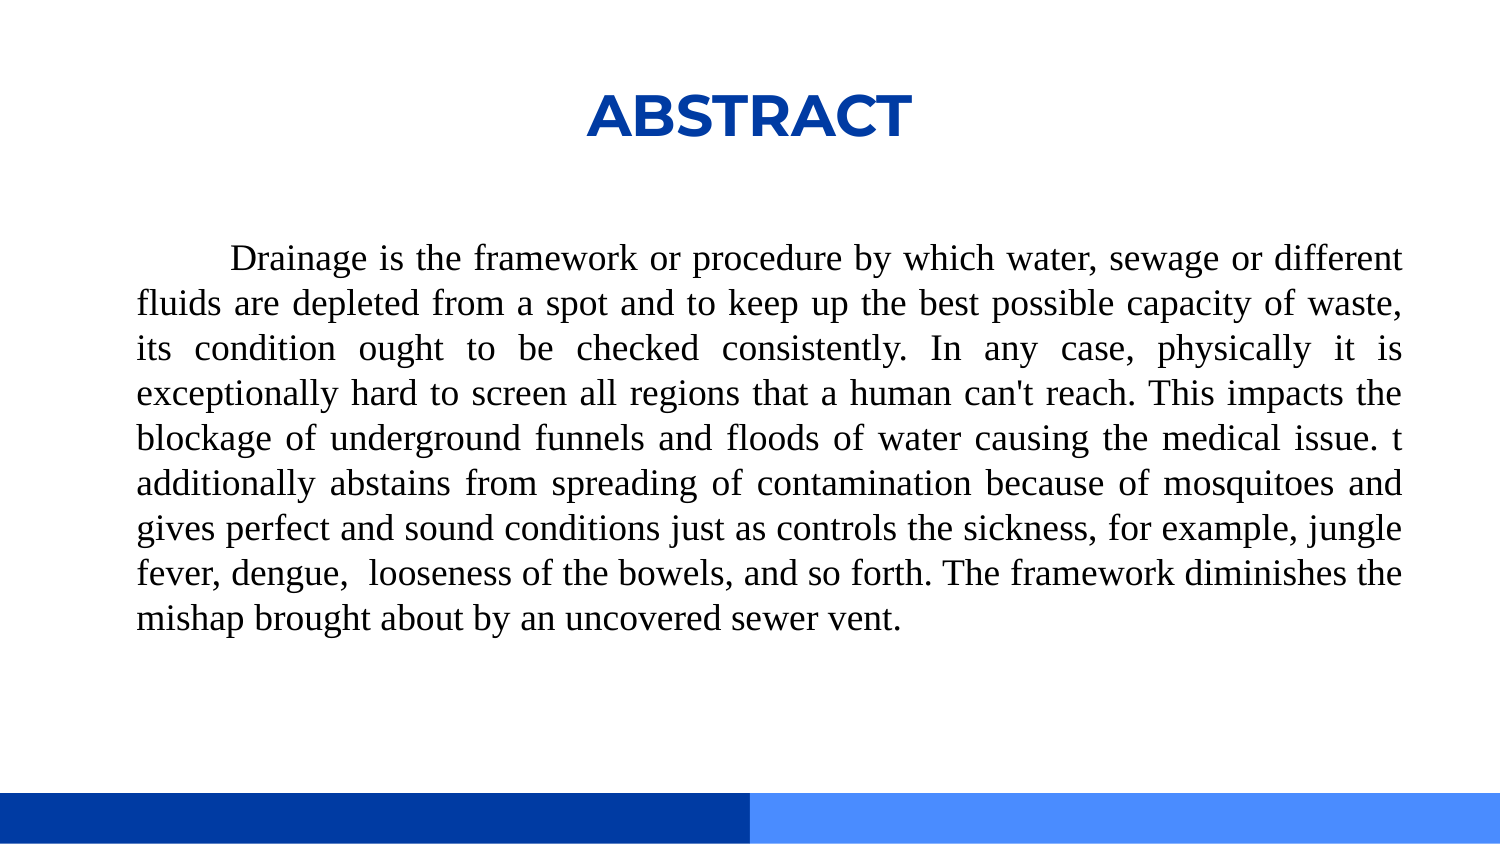

# ABSTRACT
        Drainage is the framework or procedure by which water, sewage or different fluids are depleted from a spot and to keep up the best possible capacity of waste, its condition ought to be checked consistently. In any case, physically it is exceptionally hard to screen all regions that a human can't reach. This impacts the blockage of underground funnels and floods of water causing the medical issue. t additionally abstains from spreading of contamination because of mosquitoes and gives perfect and sound conditions just as controls the sickness, for example, jungle fever, dengue,  looseness of the bowels, and so forth. The framework diminishes the mishap brought about by an uncovered sewer vent.